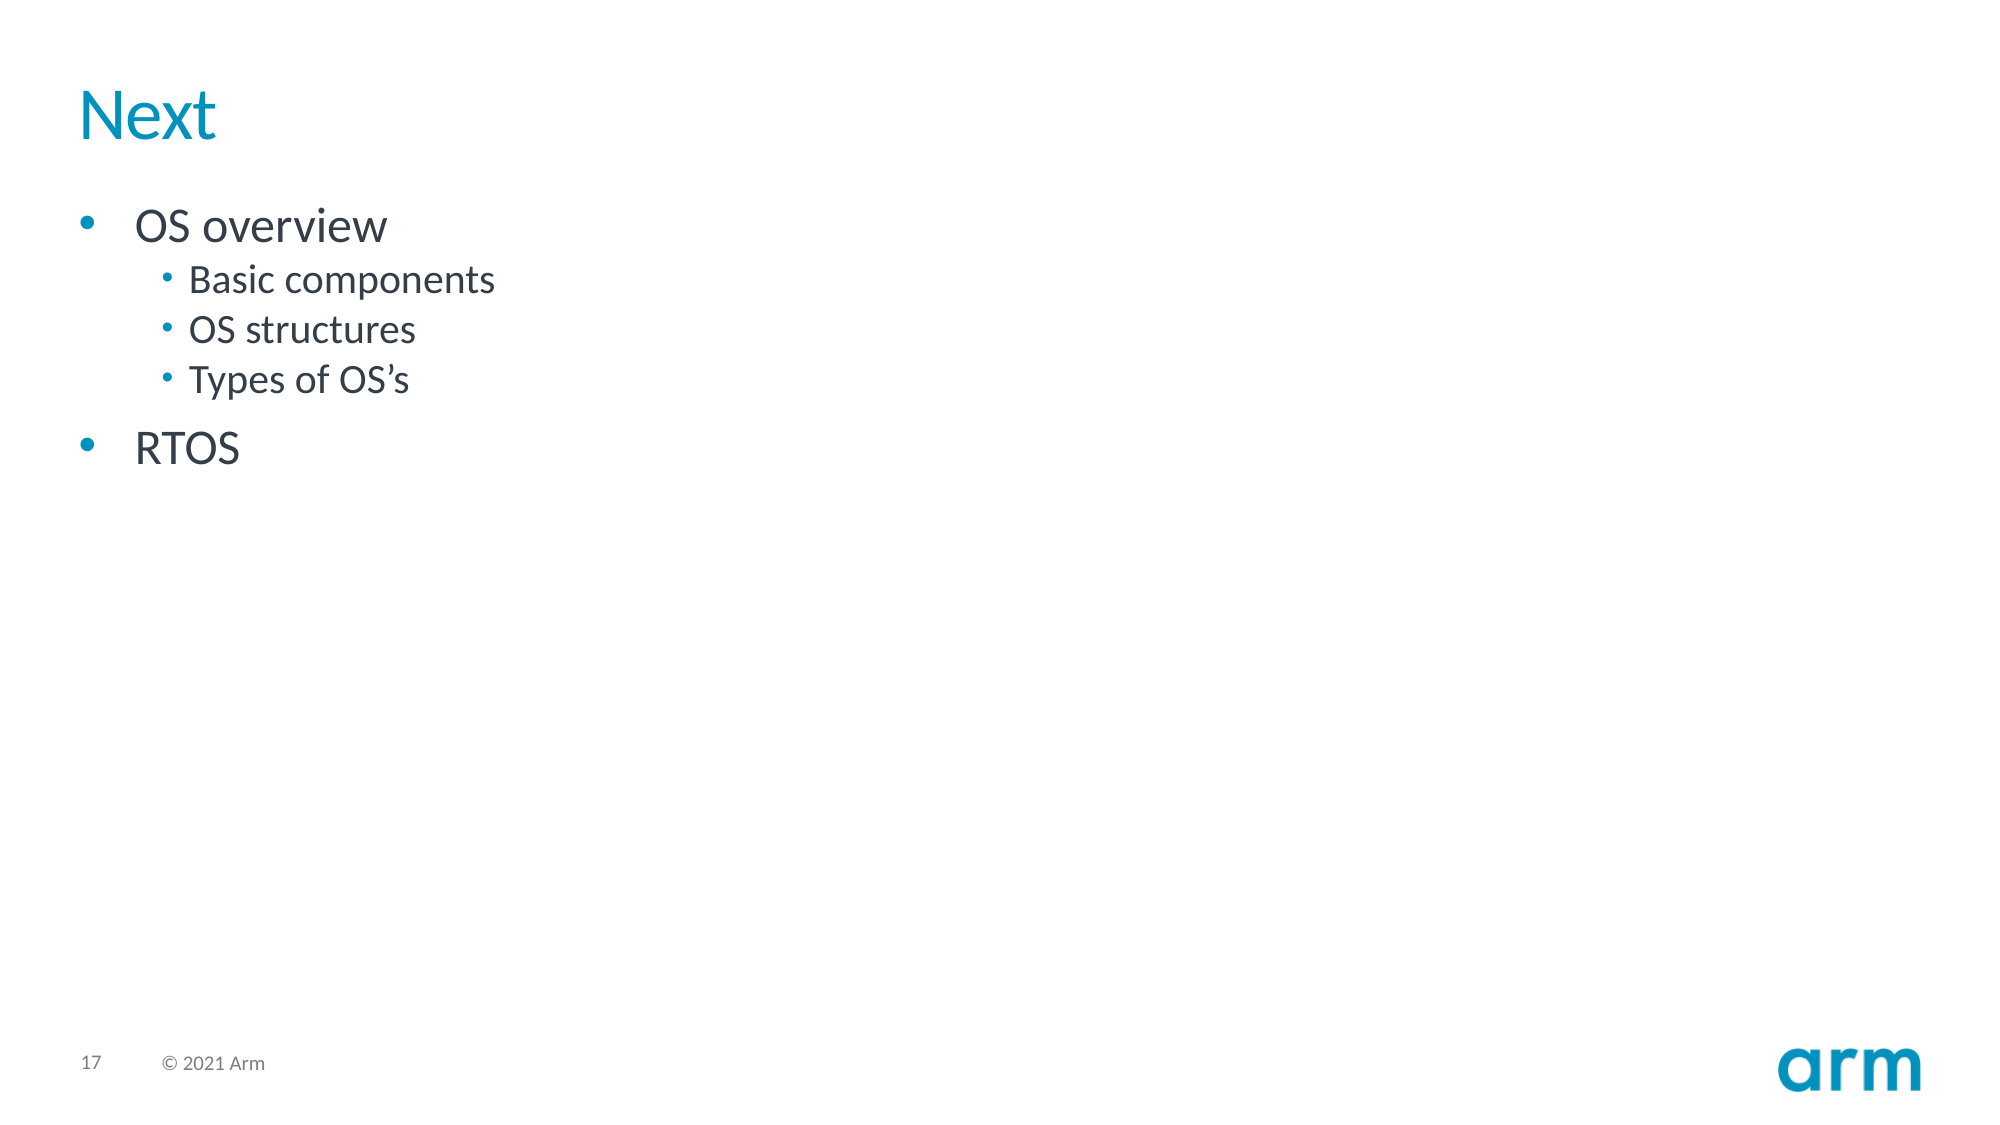

# Next
OS overview
Basic components
OS structures
Types of OS’s
RTOS